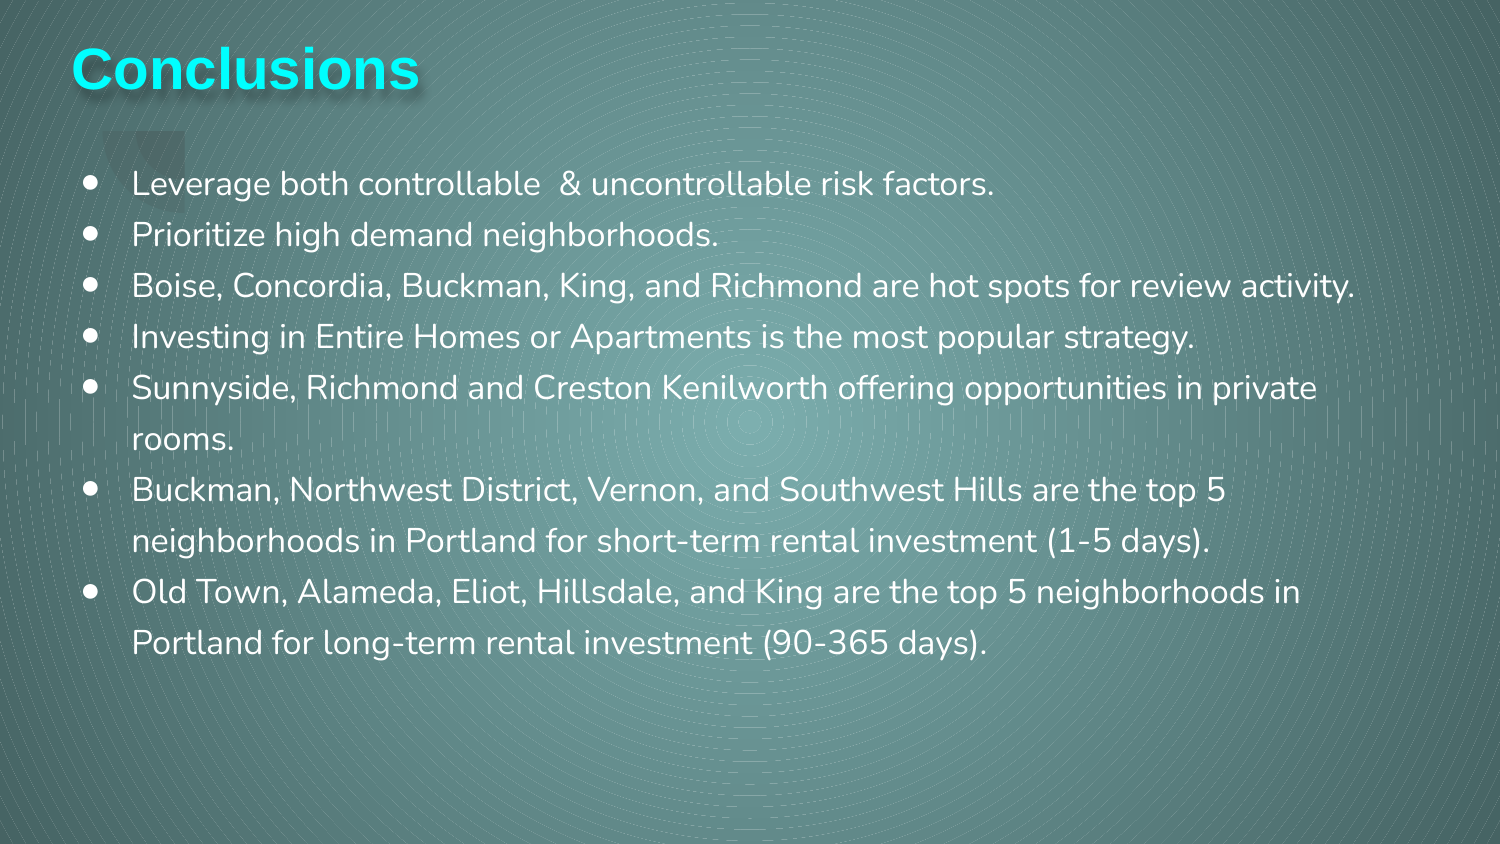

# Conclusions
Leverage both controllable  & uncontrollable risk factors.
Prioritize high demand neighborhoods.
Boise, Concordia, Buckman, King, and Richmond are hot spots for review activity.
Investing in Entire Homes or Apartments is the most popular strategy.
Sunnyside, Richmond and Creston Kenilworth offering opportunities in private rooms.
Buckman, Northwest District, Vernon, and Southwest Hills are the top 5 neighborhoods in Portland for short-term rental investment (1-5 days).
Old Town, Alameda, Eliot, Hillsdale, and King are the top 5 neighborhoods in Portland for long-term rental investment (90-365 days).